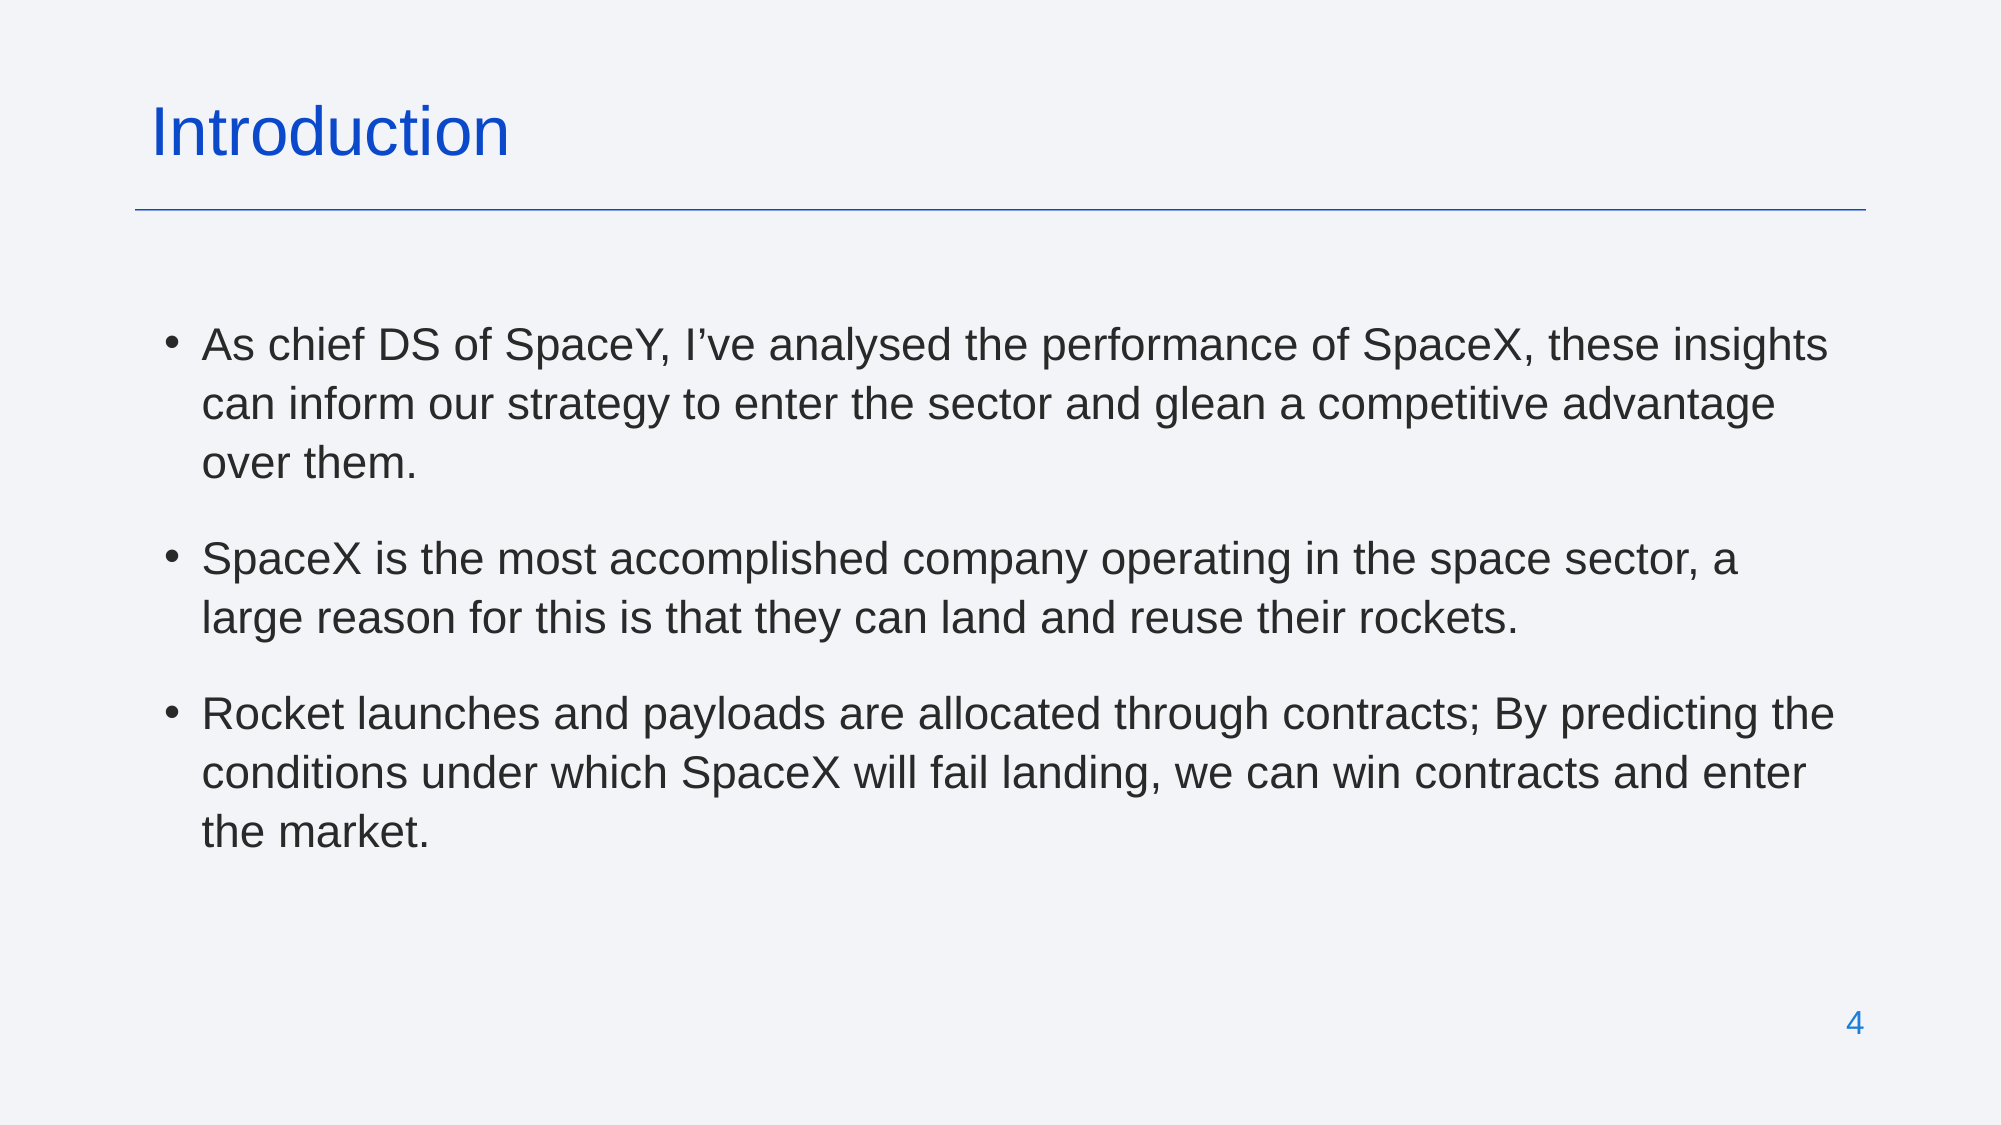

Introduction
As chief DS of SpaceY, I’ve analysed the performance of SpaceX, these insights can inform our strategy to enter the sector and glean a competitive advantage over them.
SpaceX is the most accomplished company operating in the space sector, a large reason for this is that they can land and reuse their rockets.
Rocket launches and payloads are allocated through contracts; By predicting the conditions under which SpaceX will fail landing, we can win contracts and enter the market.
4